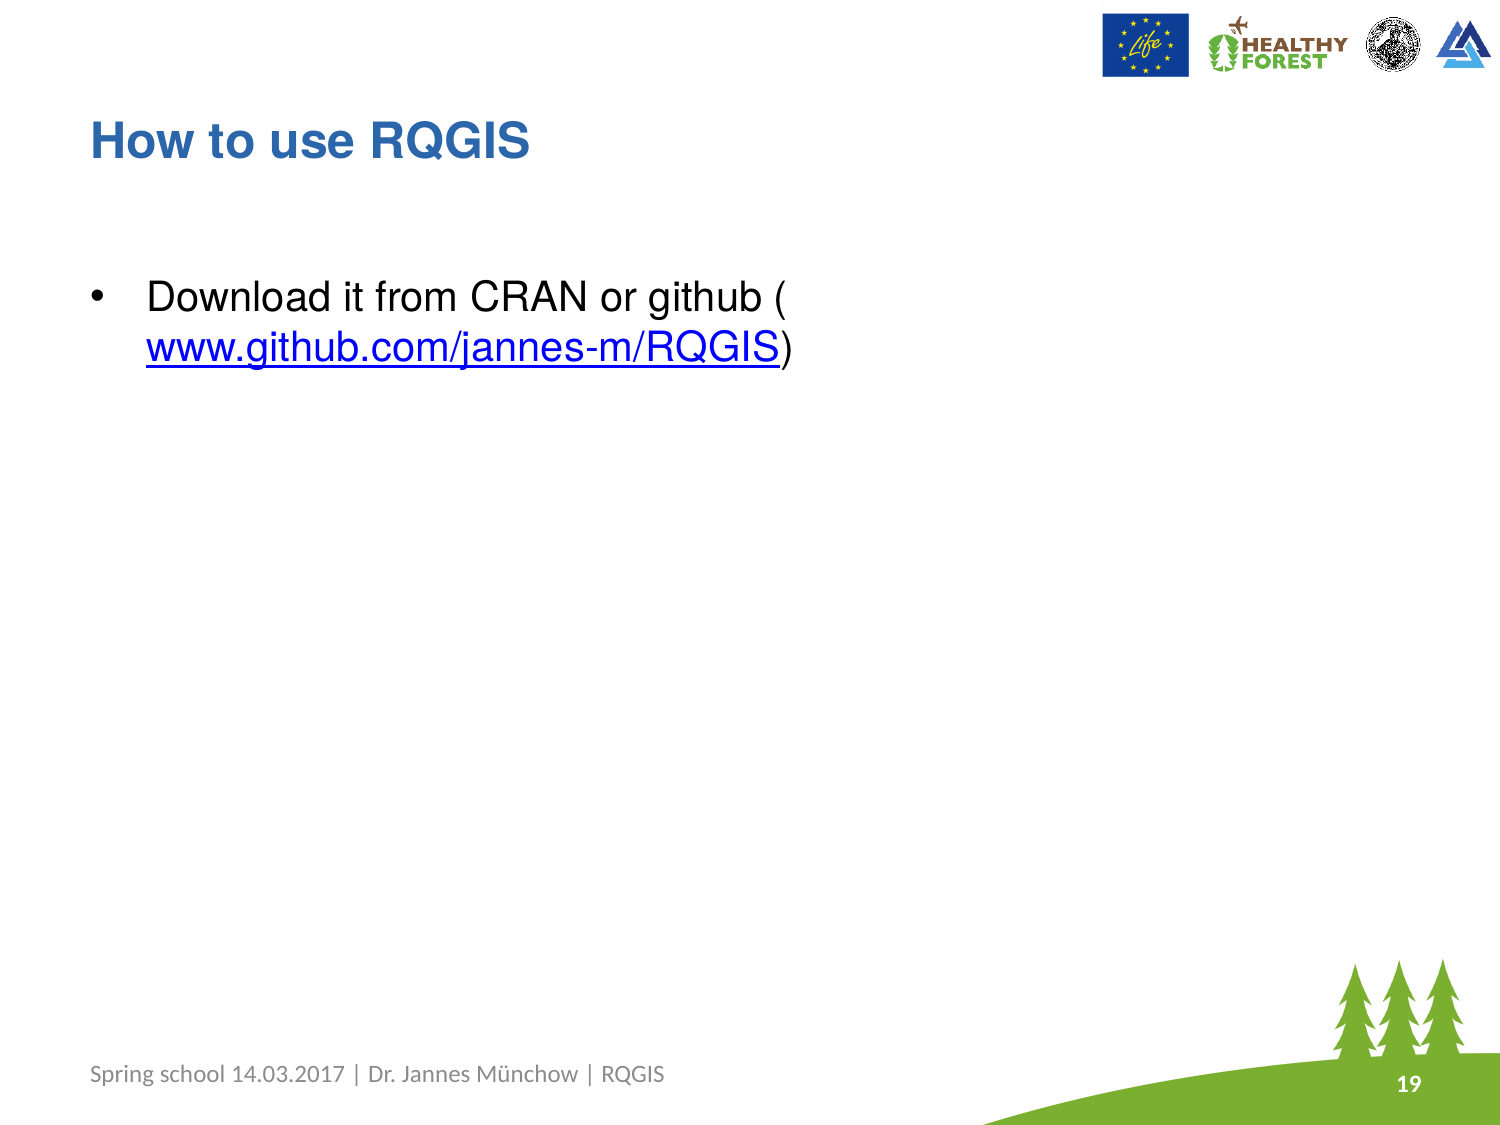

# How to use RQGIS
Download it from CRAN or github (www.github.com/jannes-m/RQGIS)
Spring school 14.03.2017 | Dr. Jannes Münchow | RQGIS
19